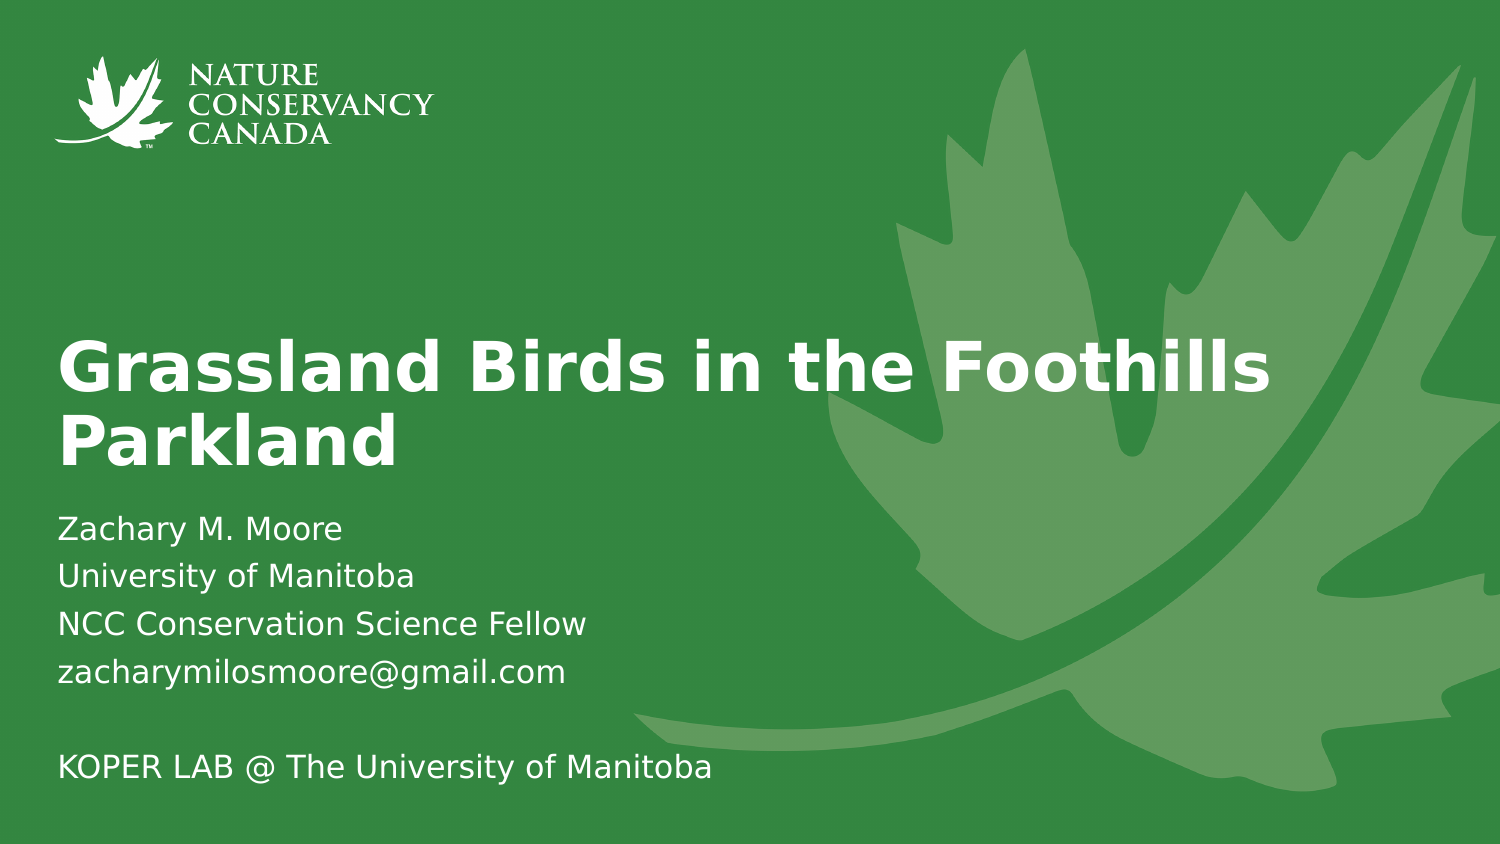

# Grassland Birds in the Foothills Parkland
Zachary M. Moore
University of Manitoba
NCC Conservation Science Fellow
zacharymilosmoore@gmail.com

KOPER LAB @ The University of Manitoba